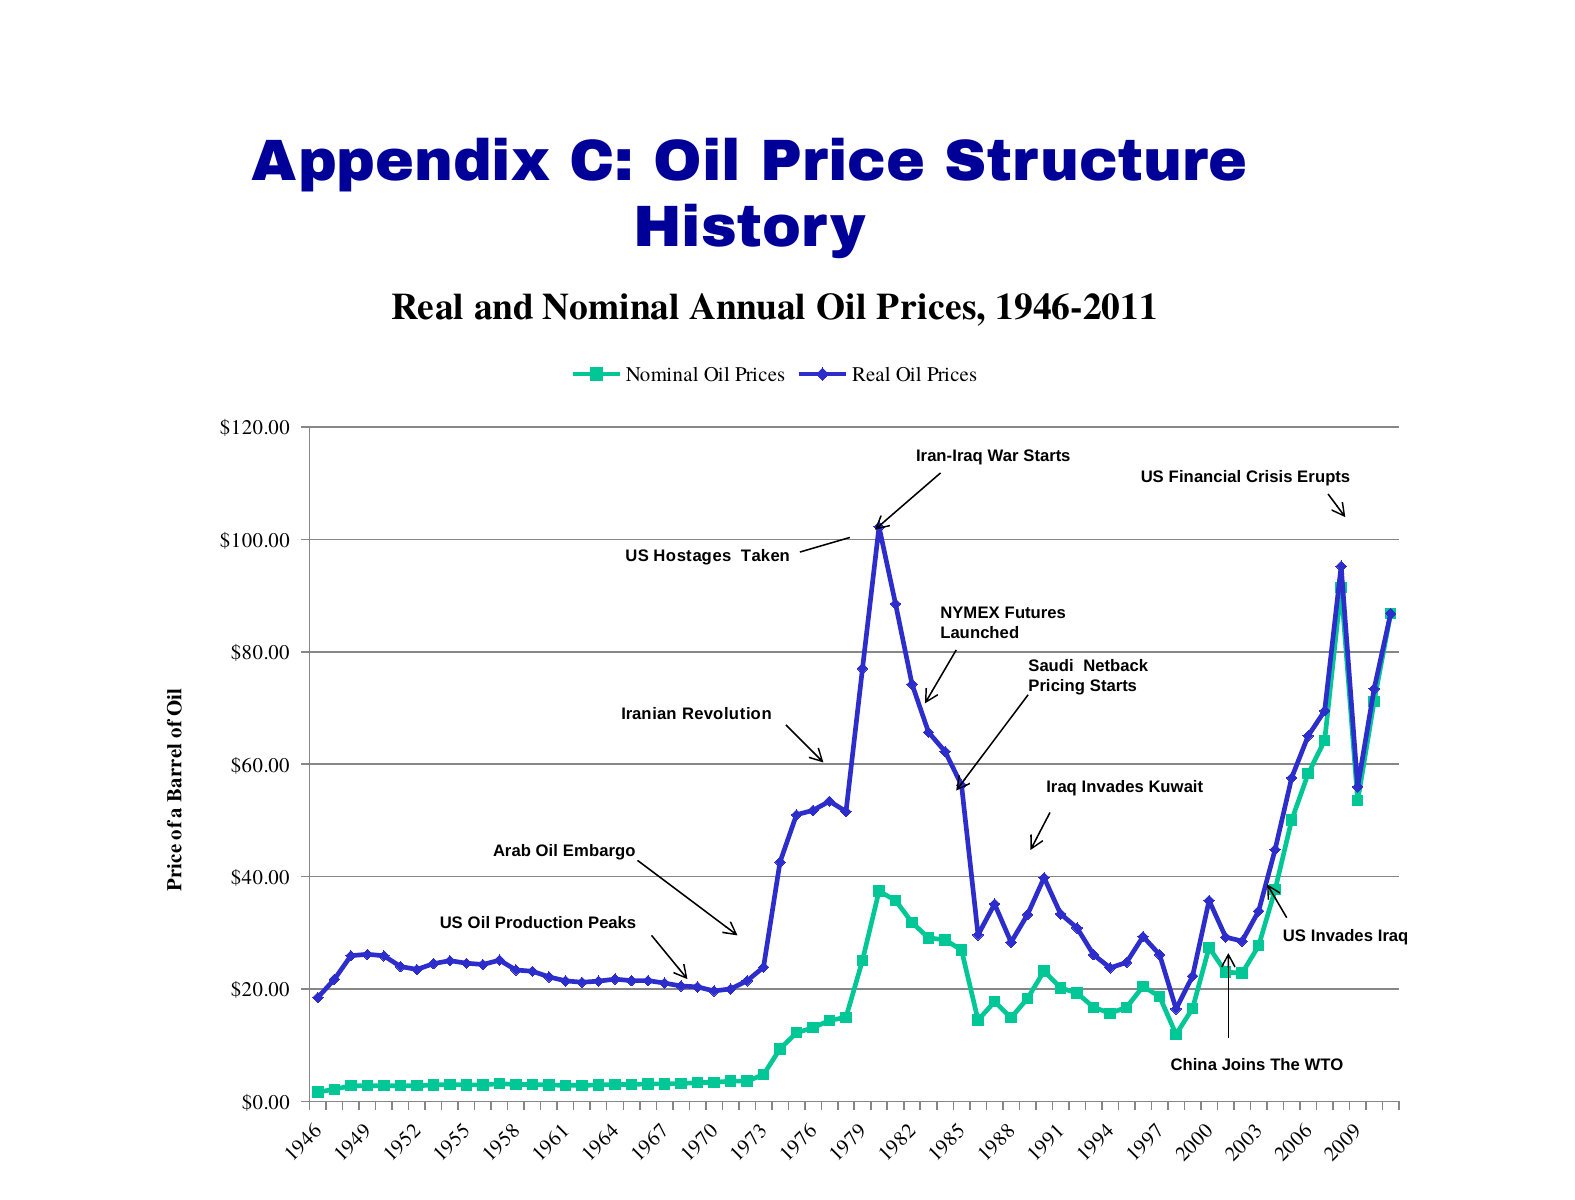

# Appendix C: Oil Price Structure History

### Chart: Real and Nominal Annual Oil Prices, 1946-2011

| Category |  |  |
|---|---|---|
| 1946 | 1.63 | 18.49 |
| 1947 | 2.16 | 21.73 |
| 1948 | 2.77 | 25.92 |
| 1949 | 2.77 | 26.17 |
| 1950 | 2.77 | 25.9 |
| 1951 | 2.77 | 24.0 |
| 1952 | 2.77 | 23.47 |
| 1953 | 2.92 | 24.5 |
| 1954 | 2.99 | 25.04 |
| 1955 | 2.93 | 24.57 |
| 1956 | 2.94 | 24.35 |
| 1957 | 3.14 | 25.12 |
| 1958 | 3.0 | 23.38 |
| 1959 | 3.0 | 23.15 |
| 1960 | 2.91 | 22.15 |
| 1961 | 2.85 | 21.44 |
| 1962 | 2.85 | 21.19 |
| 1963 | 2.91 | 21.39 |
| 1964 | 3.0 | 21.75 |
| 1965 | 3.01 | 21.47 |
| 1966 | 3.1 | 21.48 |
| 1967 | 3.12 | 21.04 |
| 1968 | 3.18 | 20.53 |
| 1969 | 3.32 | 20.36 |
| 1970 | 3.39 | 19.65 |
| 1971 | 3.6 | 20.0 |
| 1972 | 3.6 | 21.44 |
| 1973 | 4.75 | 23.87 |
| 1974 | 9.35 | 42.58 |
| 1975 | 12.21 | 51.0 |
| 1976 | 13.1 | 51.78 |
| 1977 | 14.4 | 53.41 |
| 1978 | 14.95 | 51.58 |
| 1979 | 25.1 | 77.05 |
| 1980 | 37.42 | 102.26 |
| 1981 | 35.75 | 88.55 |
| 1982 | 31.83 | 74.24 |
| 1983 | 29.08 | 65.69 |
| 1984 | 28.75 | 62.26 |
| 1985 | 26.92 | 56.28 |
| 1986 | 14.44 | 29.62 |
| 1987 | 17.75 | 35.13 |
| 1988 | 14.87 | 28.32 |
| 1989 | 18.33 | 33.24 |
| 1990 | 23.19 | 39.8 |
| 1991 | 20.2 | 33.36 |
| 1992 | 19.25 | 30.85 |
| 1993 | 16.75 | 26.09 |
| 1994 | 15.66 | 23.76 |
| 1995 | 16.75 | 24.73 |
| 1996 | 20.46 | 29.32 |
| 1997 | 18.64 | 26.12 |
| 1998 | 11.91 | 16.44 |
| 1999 | 16.56 | 22.3 |
| 2000 | 27.39 | 35.76 |
| 2001 | 23.0 | 29.23 |
| 2002 | 22.81 | 28.5 |
| 2003 | 27.69 | 33.86 |
| 2004 | 37.66 | 44.81 |
| 2005 | 50.04 | 57.57 |
| 2006 | 58.3 | 65.03 |
| 2007 | 64.2 | 69.51 |
| 2008 | 91.48 | 95.25 |
| 2009 | 53.48 | 55.96 |
| 2010 | 71.21 | 73.44 |
| 2011 | 86.84 | 86.84 |
Iran-Iraq War Starts
US Financial Crisis Erupts
NYMEX Futures
Launched
Saudi  Netback
Pricing Starts
Iraq Invades Kuwait
Arab Oil Embargo
US Oil Production Peaks
US Invades Iraq
China Joins The WTO